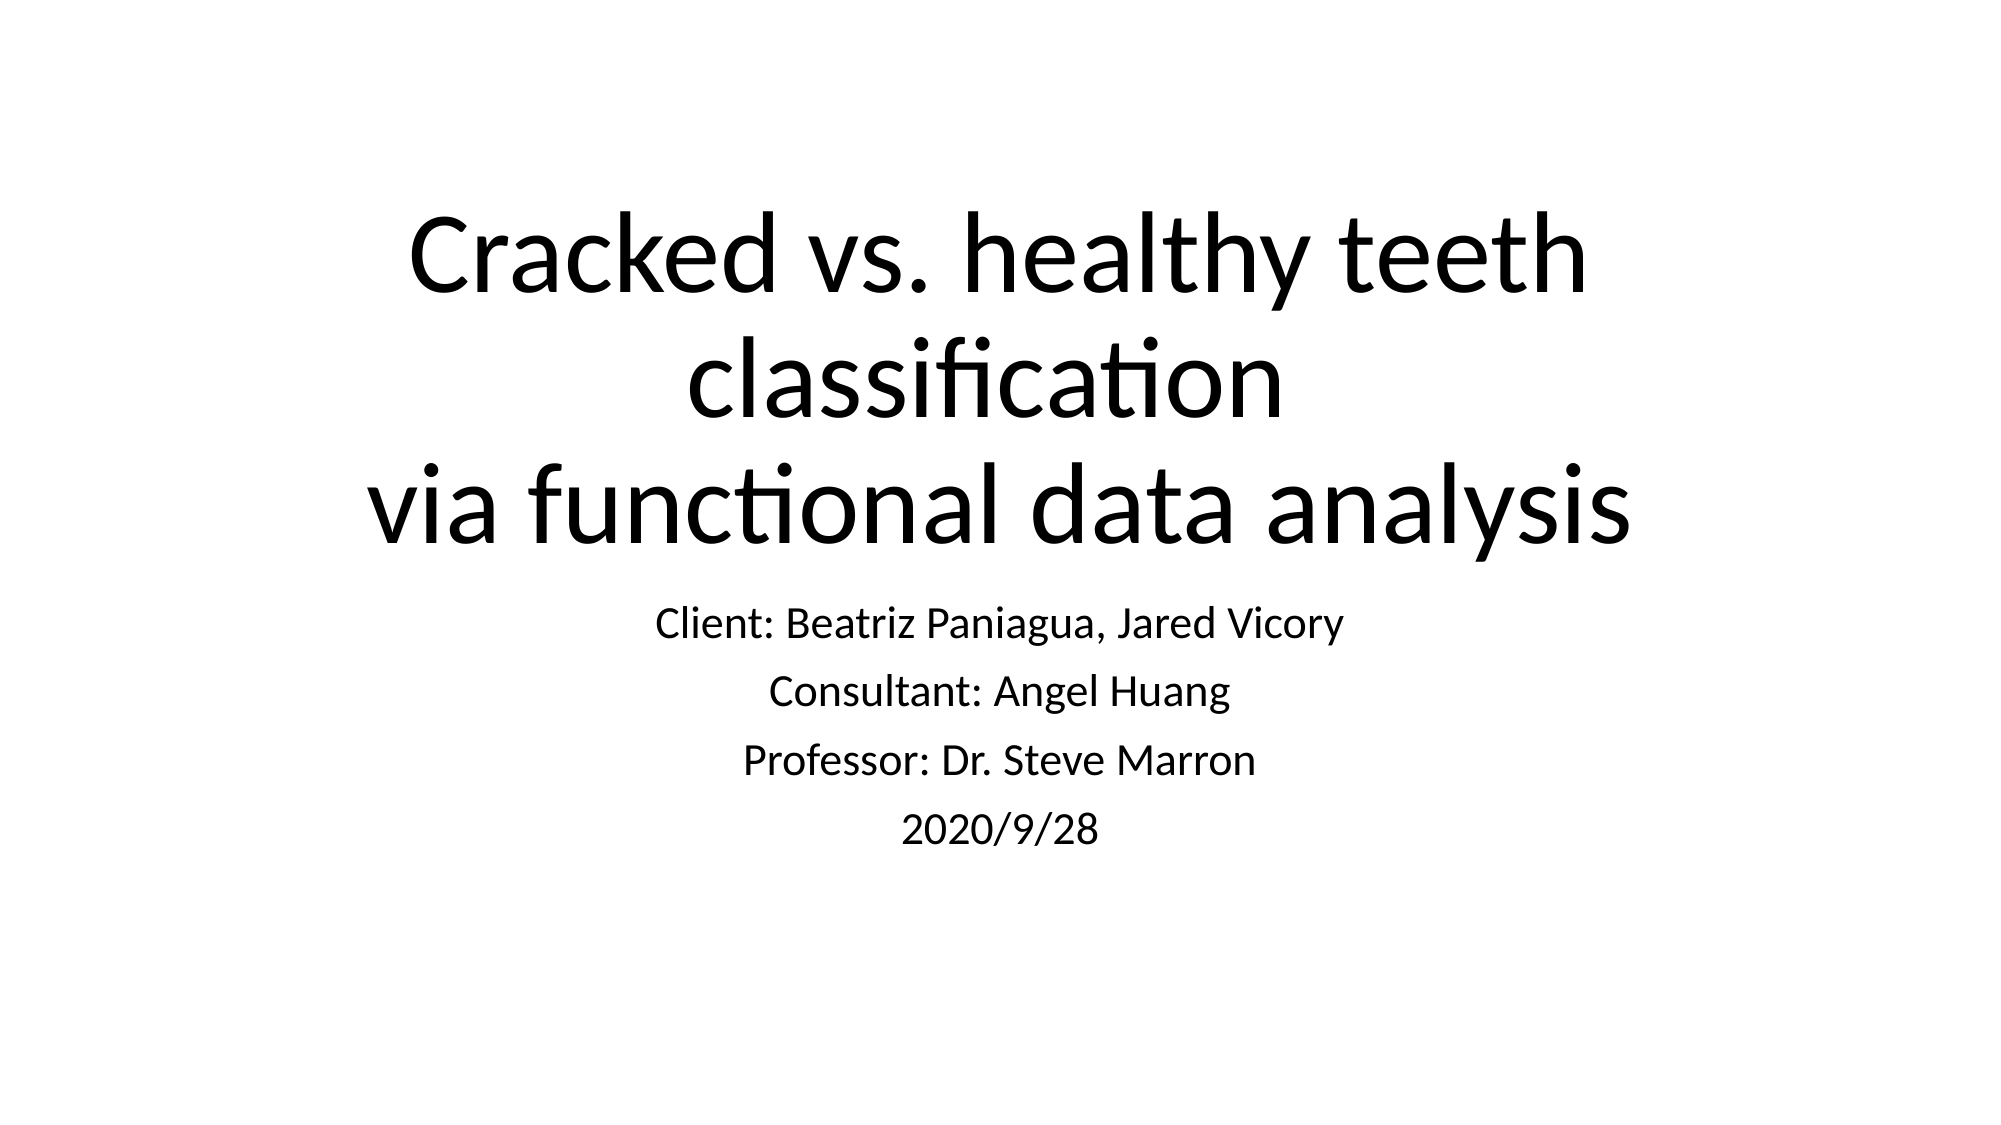

# Cracked vs. healthy teeth classification via functional data analysis
Client: Beatriz Paniagua, Jared Vicory
Consultant: Angel Huang
Professor: Dr. Steve Marron
2020/9/28